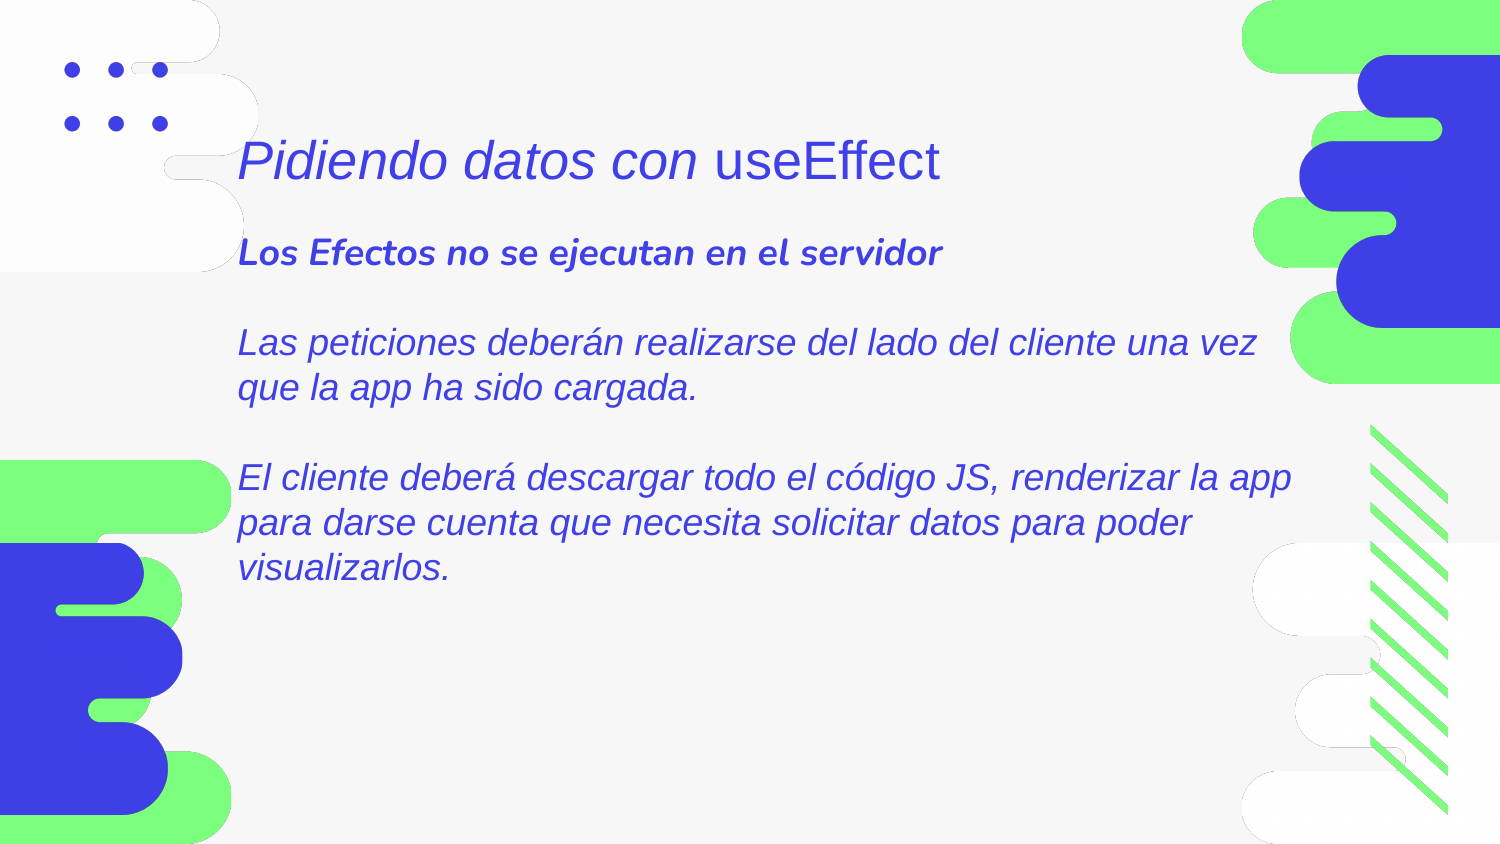

Pidiendo datos con useEffect
Los Efectos no se ejecutan en el servidor

Las peticiones deberán realizarse del lado del cliente una vez que la app ha sido cargada.

El cliente deberá descargar todo el código JS, renderizar la app para darse cuenta que necesita solicitar datos para poder visualizarlos.